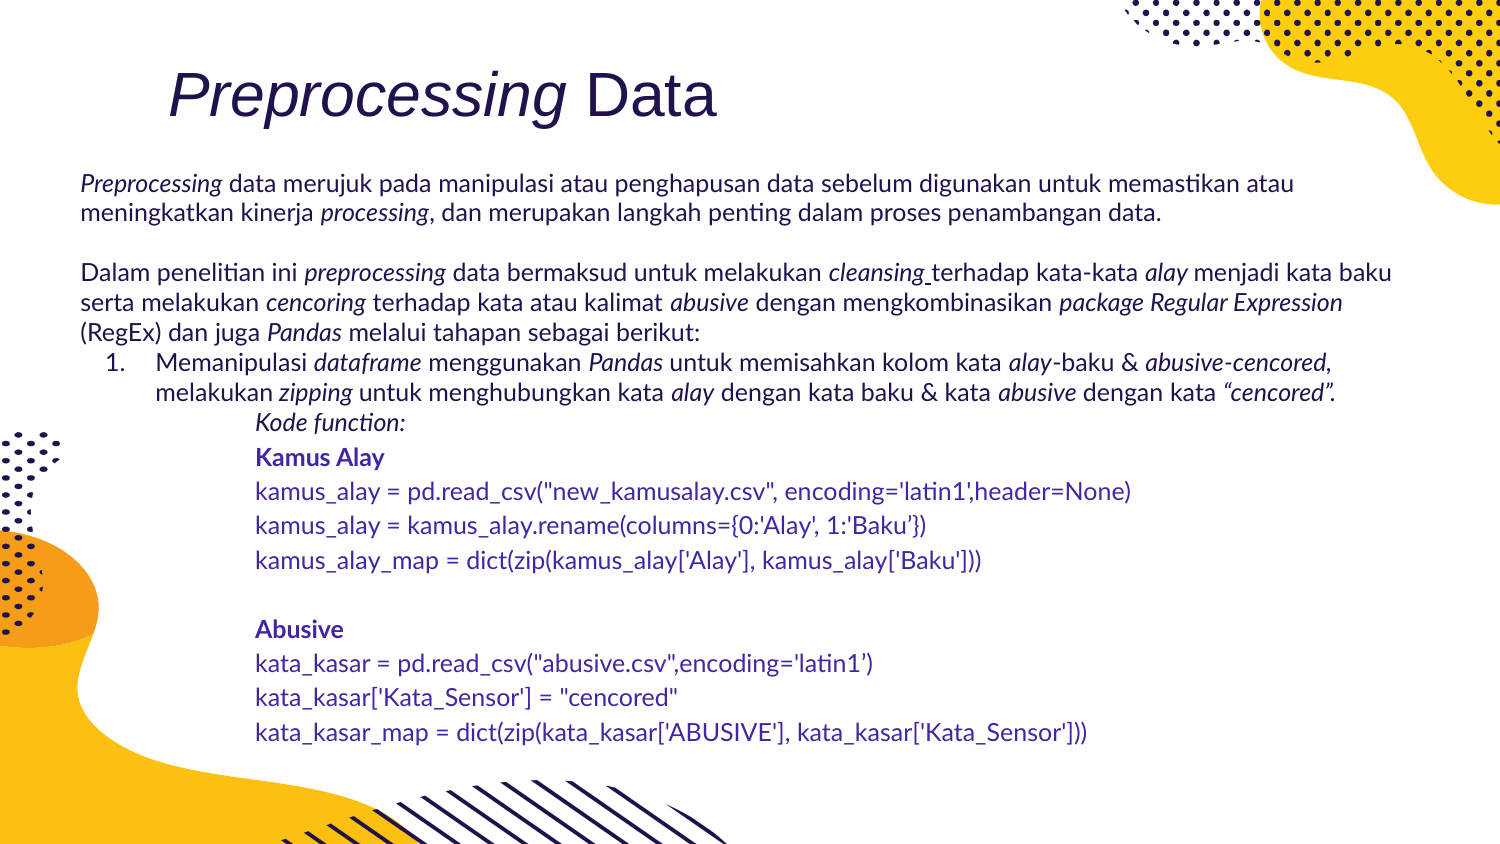

# Preprocessing Data
Preprocessing data merujuk pada manipulasi atau penghapusan data sebelum digunakan untuk memastikan atau meningkatkan kinerja processing, dan merupakan langkah penting dalam proses penambangan data.

Dalam penelitian ini preprocessing data bermaksud untuk melakukan cleansing terhadap kata-kata alay menjadi kata baku serta melakukan cencoring terhadap kata atau kalimat abusive dengan mengkombinasikan package Regular Expression (RegEx) dan juga Pandas melalui tahapan sebagai berikut:
Memanipulasi dataframe menggunakan Pandas untuk memisahkan kolom kata alay-baku & abusive-cencored, melakukan zipping untuk menghubungkan kata alay dengan kata baku & kata abusive dengan kata “cencored”.
	Kode function:
	Kamus Alay
	kamus_alay = pd.read_csv("new_kamusalay.csv", encoding='latin1',header=None)
	kamus_alay = kamus_alay.rename(columns={0:'Alay', 1:'Baku’})
	kamus_alay_map = dict(zip(kamus_alay['Alay'], kamus_alay['Baku']))

	Abusive
	kata_kasar = pd.read_csv("abusive.csv",encoding='latin1’)
	kata_kasar['Kata_Sensor'] = "cencored"
	kata_kasar_map = dict(zip(kata_kasar['ABUSIVE'], kata_kasar['Kata_Sensor']))